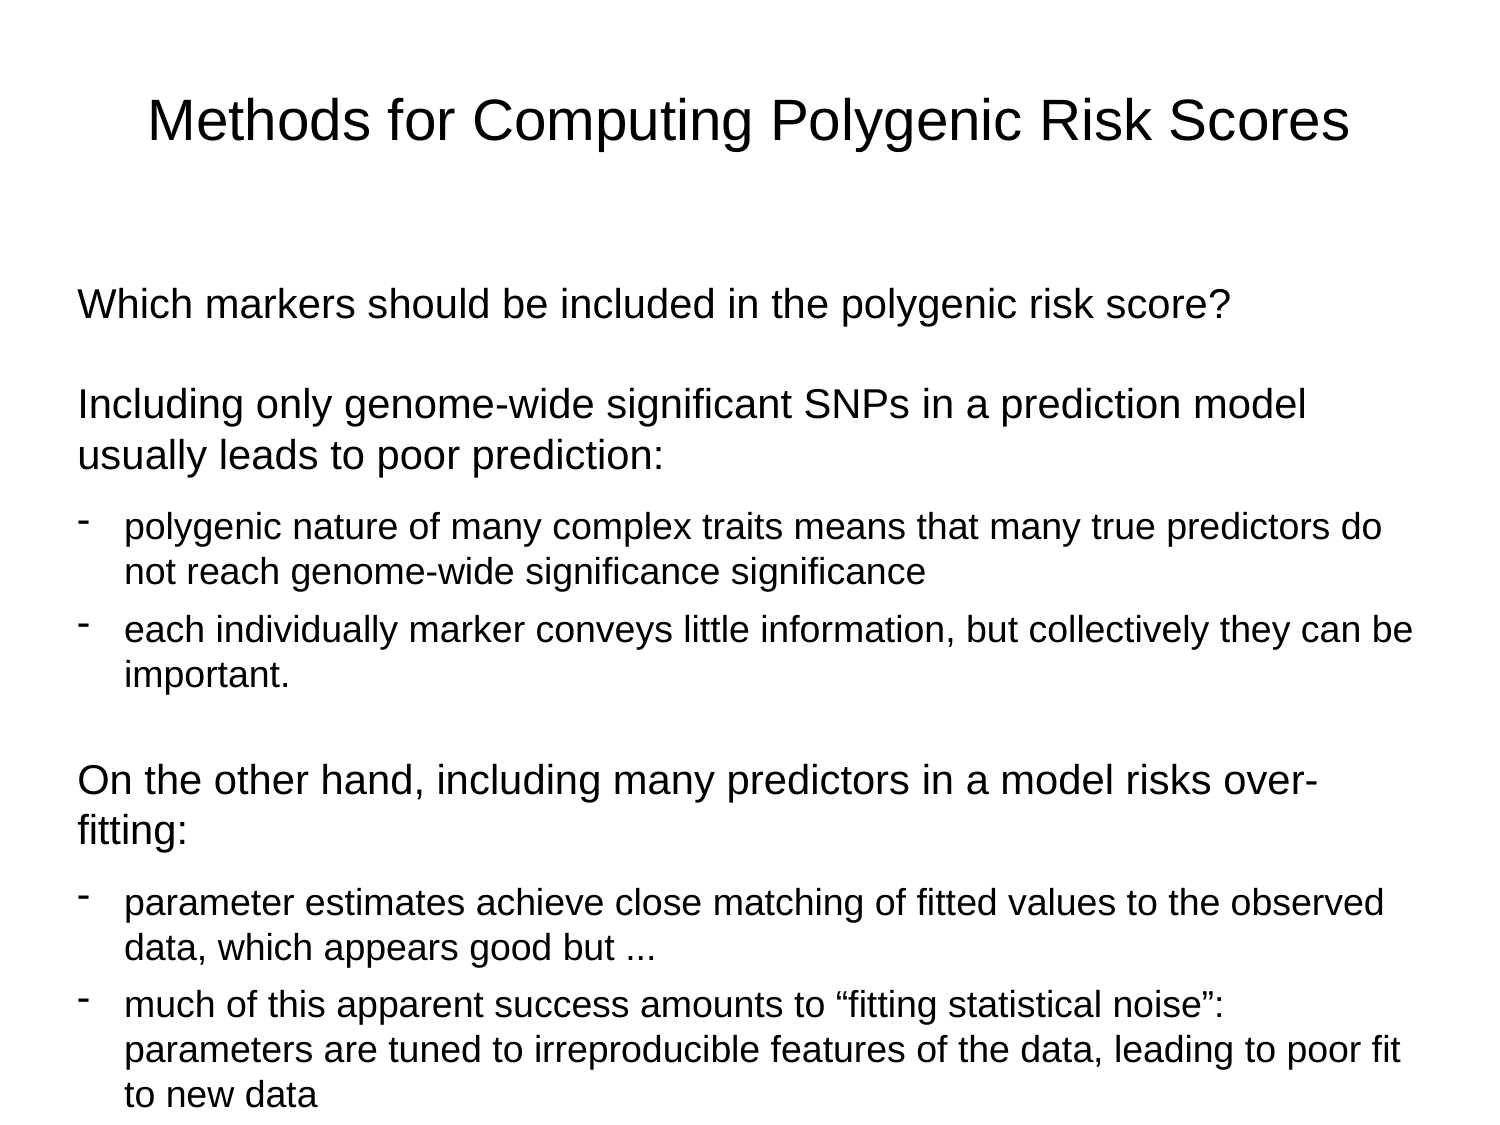

Methods for Computing Polygenic Risk Scores

Which markers should be included in the polygenic risk score?

Including only genome-wide significant SNPs in a prediction model usually leads to poor prediction:
polygenic nature of many complex traits means that many true predictors do not reach genome-wide significance significance
each individually marker conveys little information, but collectively they can be important.

On the other hand, including many predictors in a model risks over-fitting:
parameter estimates achieve close matching of fitted values to the observed data, which appears good but ...
much of this apparent success amounts to “fitting statistical noise”: parameters are tuned to irreproducible features of the data, leading to poor fit to new data